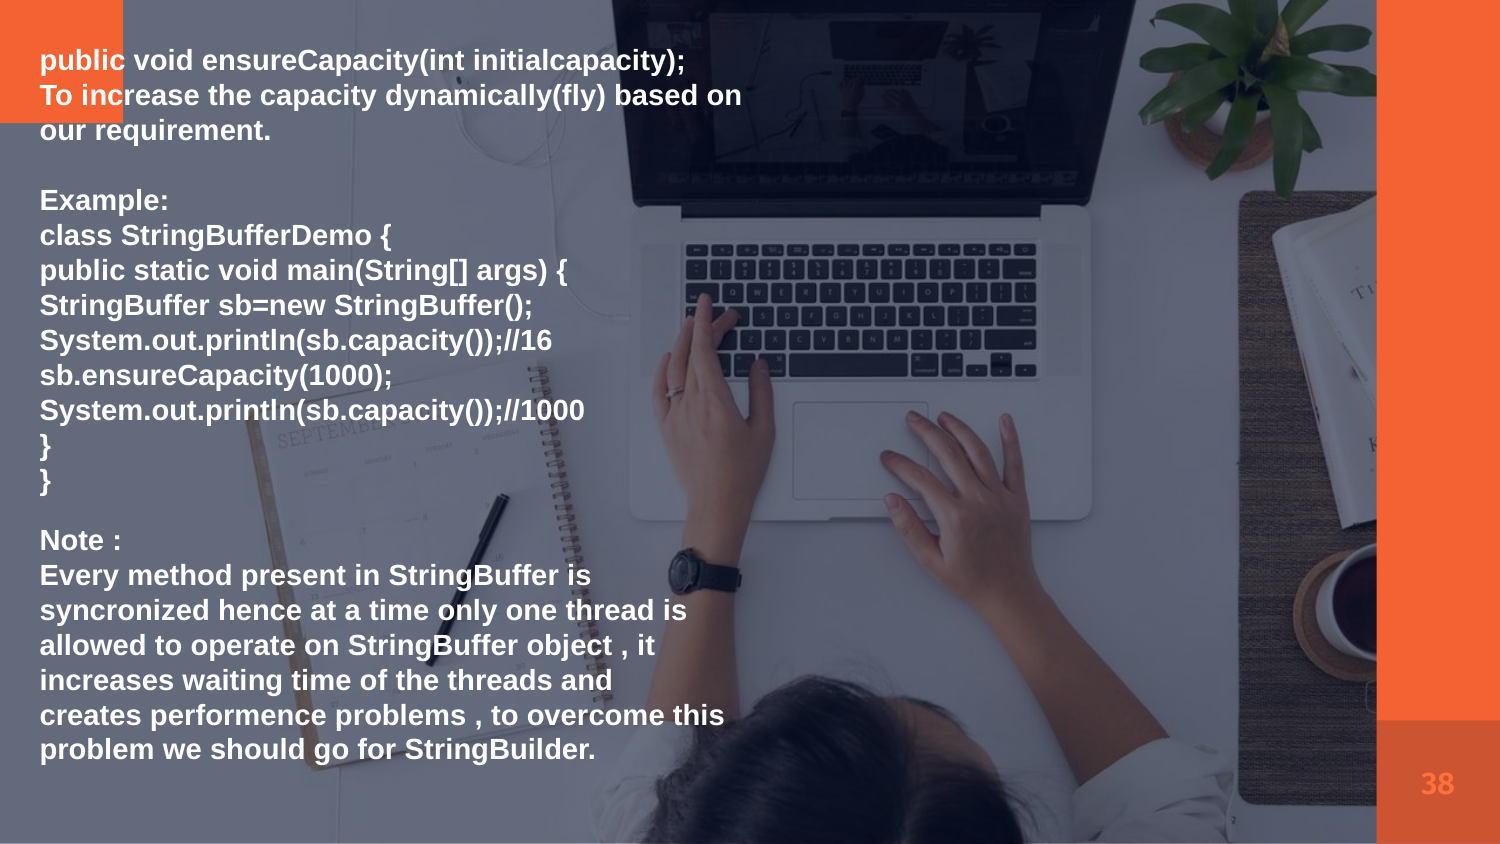

public void ensureCapacity(int initialcapacity);
To increase the capacity dynamically(fly) based on our requirement.

Example:
class StringBufferDemo {
public static void main(String[] args) {
StringBuffer sb=new StringBuffer();
System.out.println(sb.capacity());//16
sb.ensureCapacity(1000);
System.out.println(sb.capacity());//1000
}
}
Note :
Every method present in StringBuffer is syncronized hence at a time only one thread is
allowed to operate on StringBuffer object , it increases waiting time of the threads and
creates performence problems , to overcome this problem we should go for StringBuilder.
38